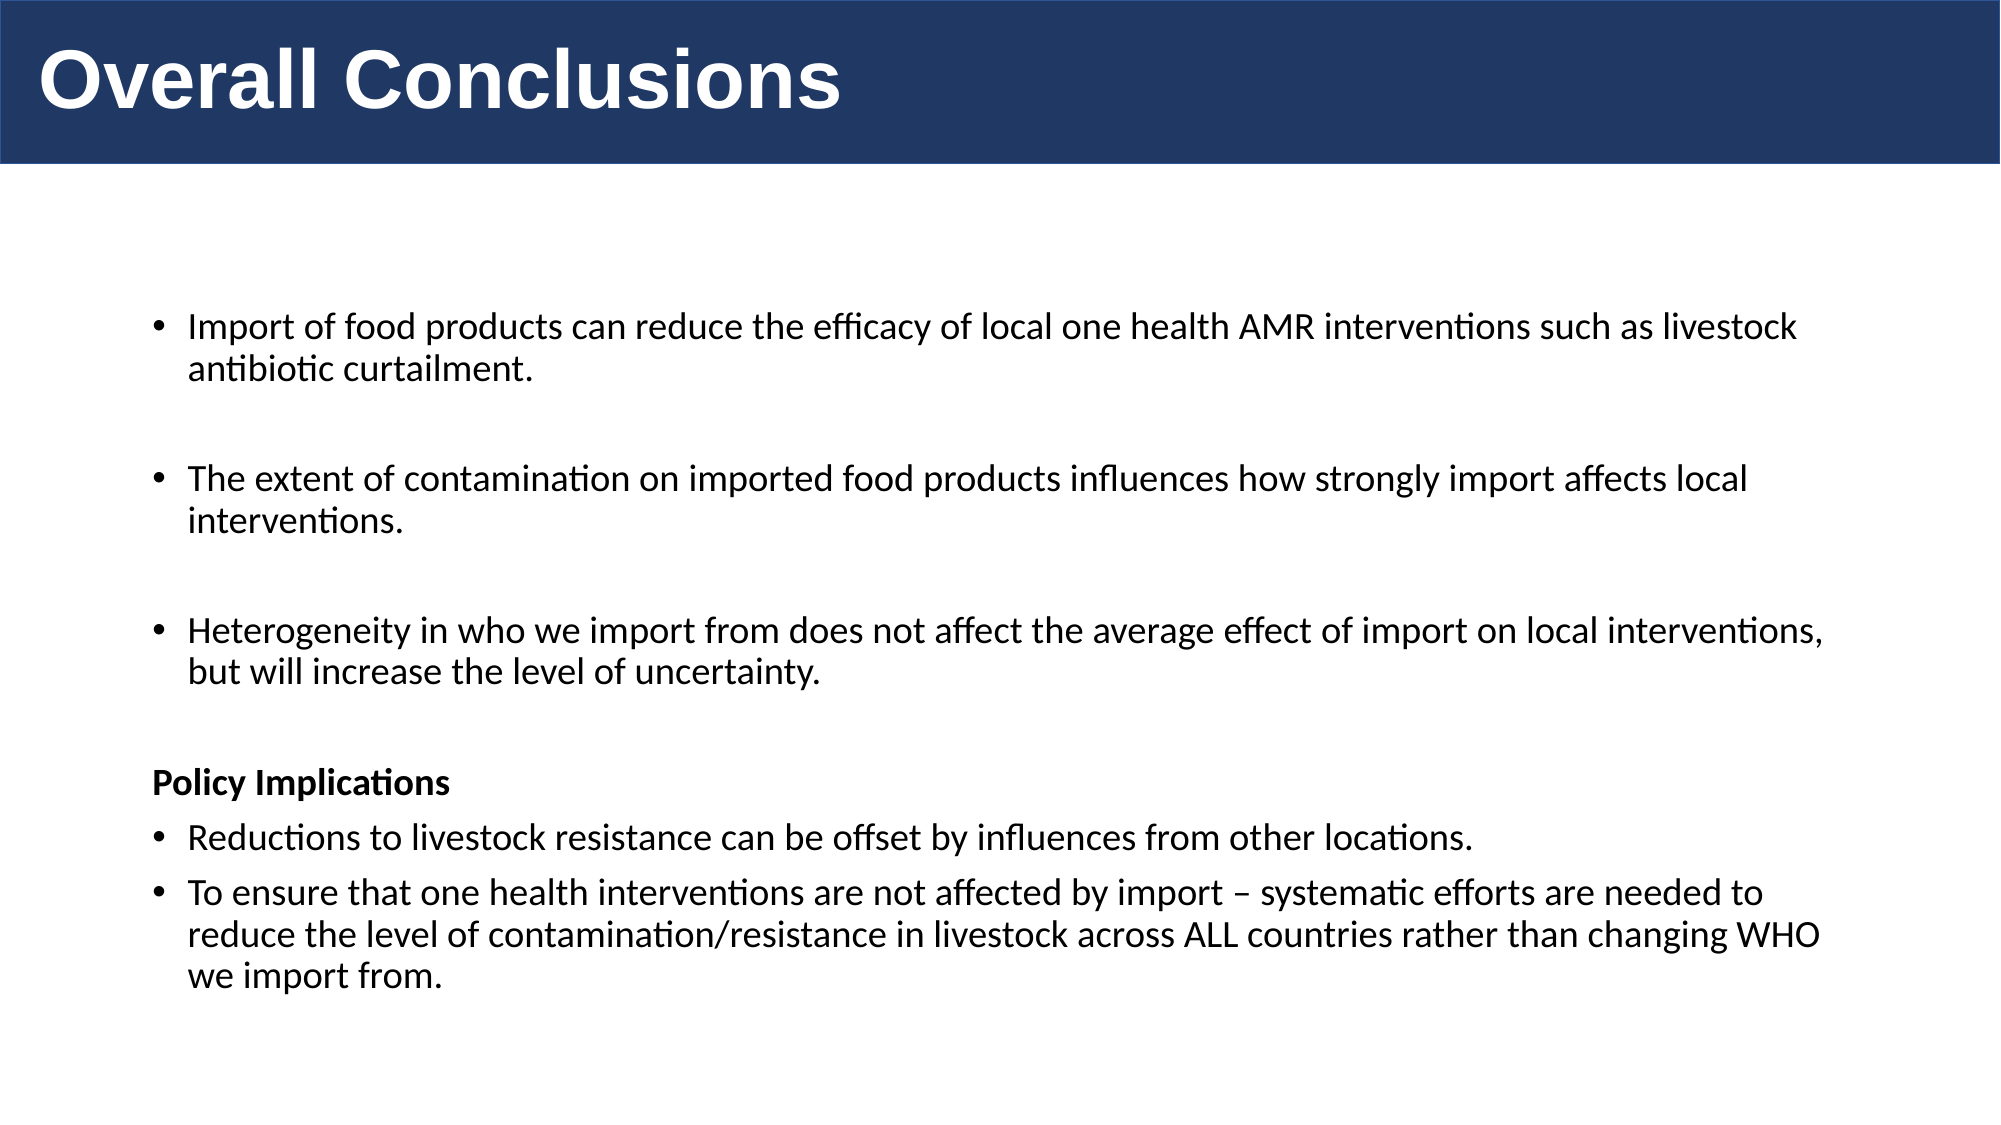

Overall Conclusions
Import of food products can reduce the efficacy of local one health AMR interventions such as livestock antibiotic curtailment.

The extent of contamination on imported food products influences how strongly import affects local interventions.

Heterogeneity in who we import from does not affect the average effect of import on local interventions, but will increase the level of uncertainty.

Policy Implications
Reductions to livestock resistance can be offset by influences from other locations.
To ensure that one health interventions are not affected by import – systematic efforts are needed to reduce the level of contamination/resistance in livestock across ALL countries rather than changing WHO we import from.